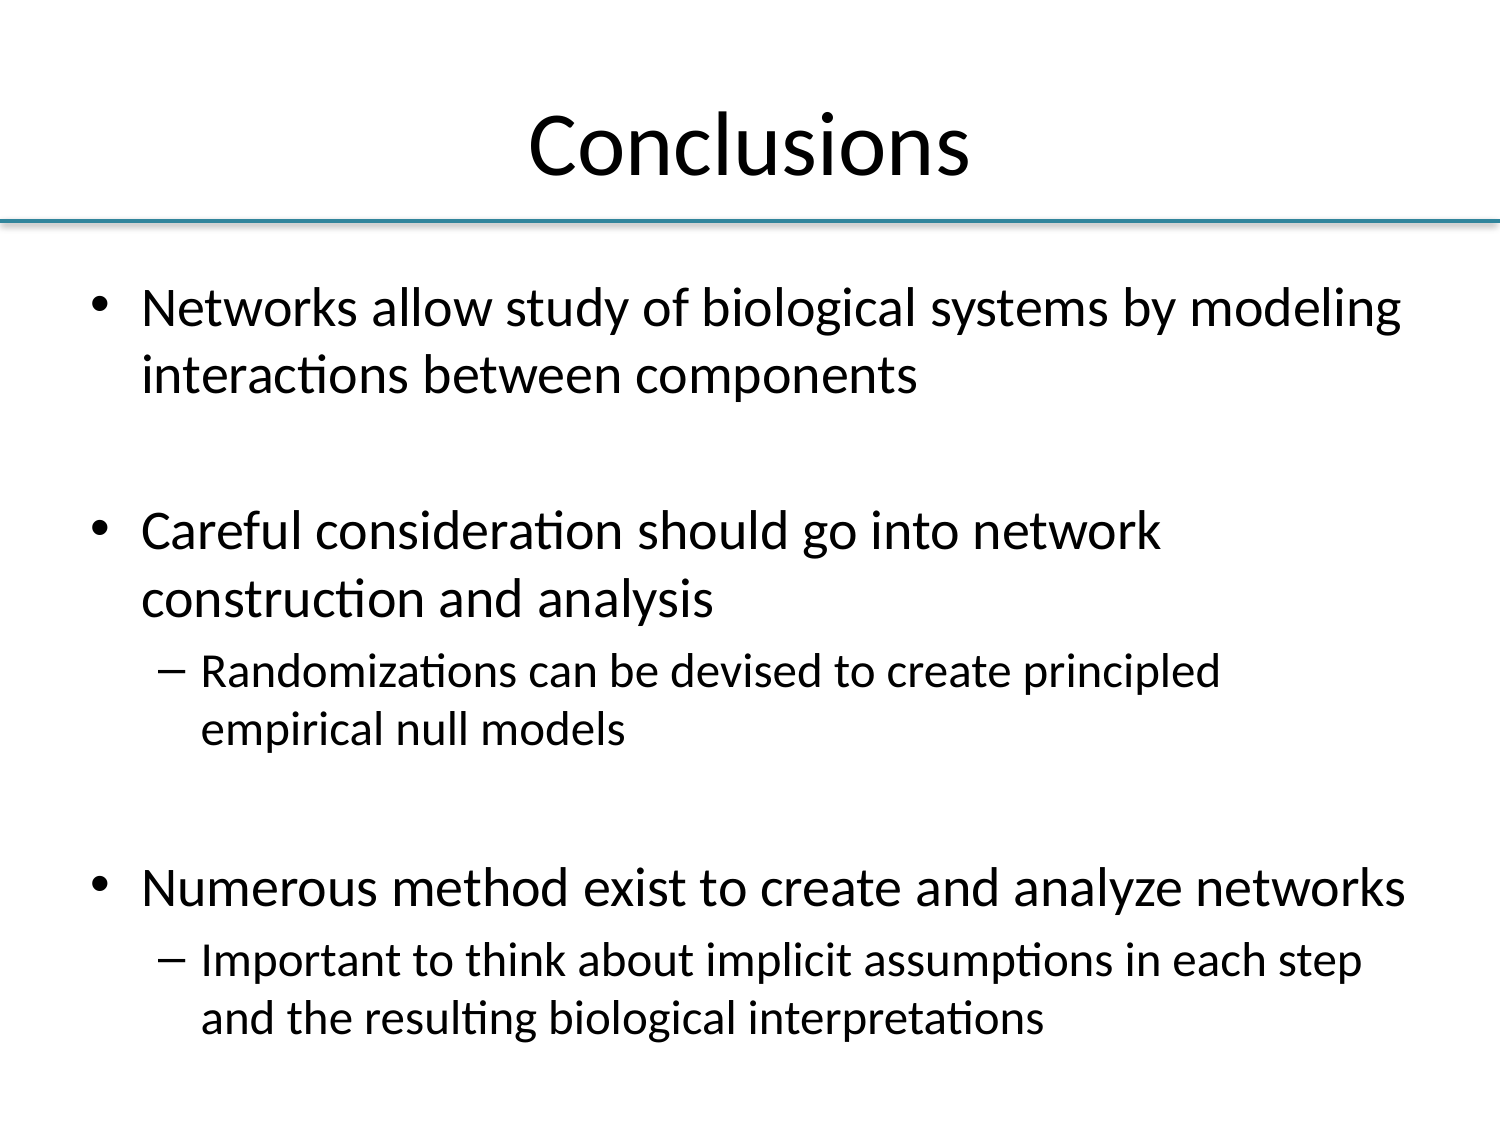

# Conclusions
Networks allow study of biological systems by modeling interactions between components

Careful consideration should go into network construction and analysis
Randomizations can be devised to create principled empirical null models

Numerous method exist to create and analyze networks
Important to think about implicit assumptions in each step and the resulting biological interpretations